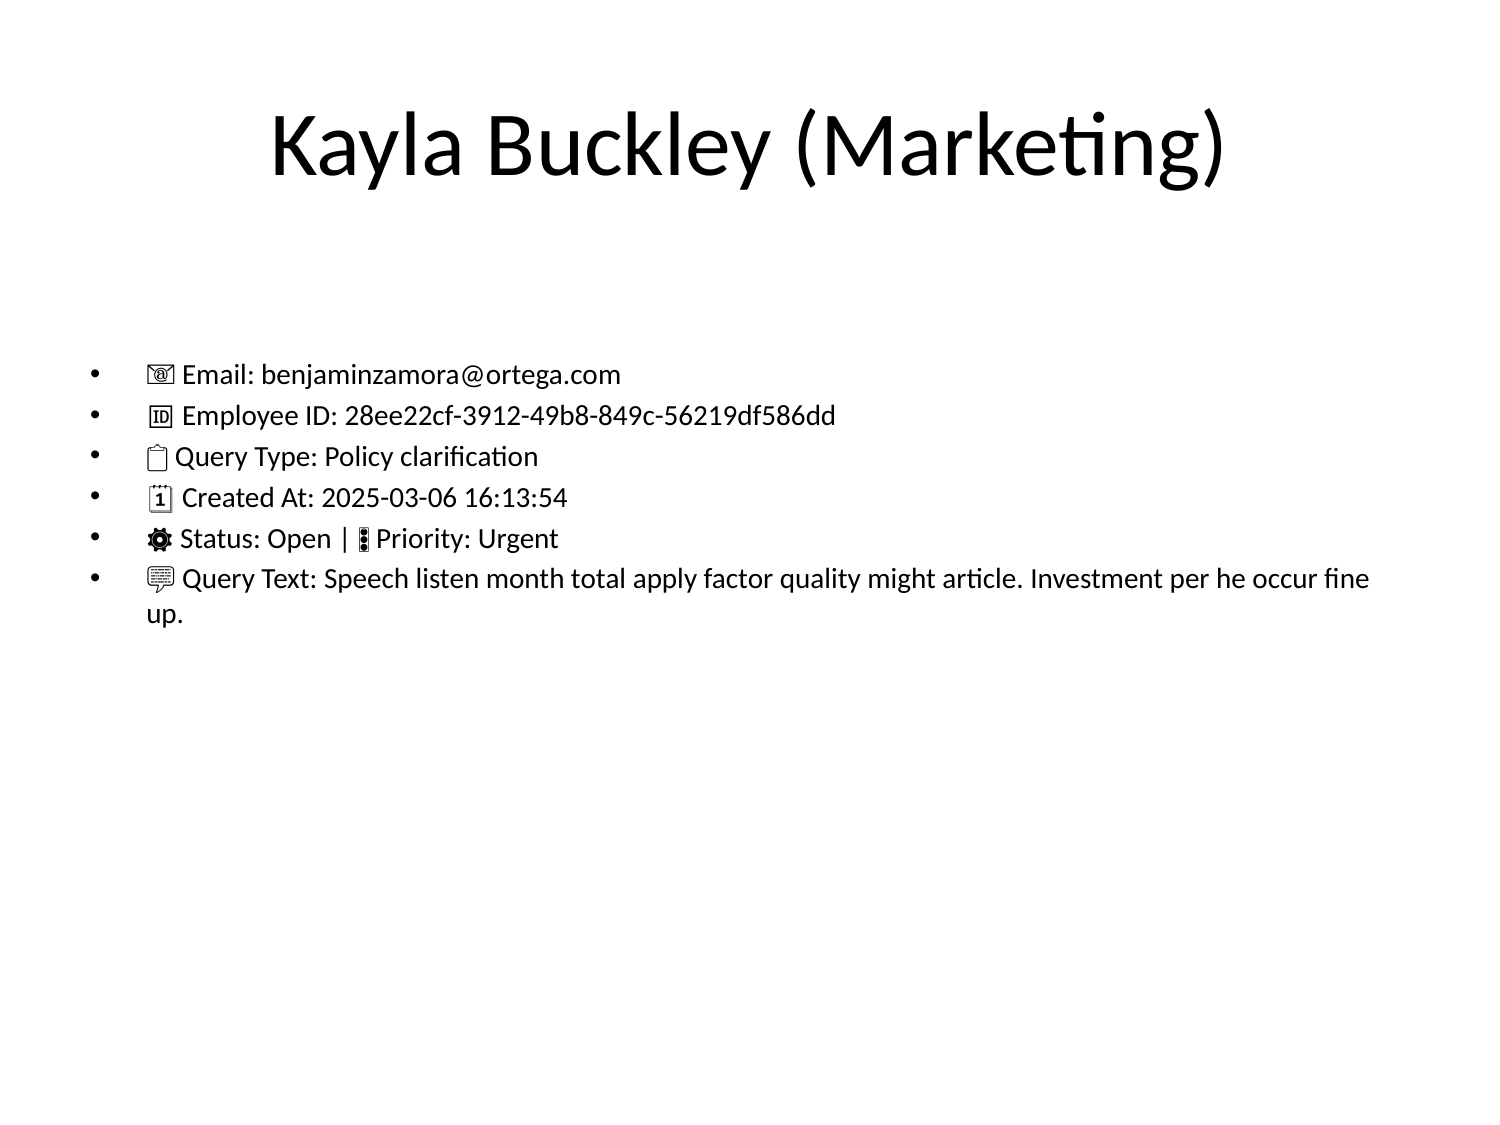

# Kayla Buckley (Marketing)

📧 Email: benjaminzamora@ortega.com
🆔 Employee ID: 28ee22cf-3912-49b8-849c-56219df586dd
📋 Query Type: Policy clarification
🗓 Created At: 2025-03-06 16:13:54
⚙ Status: Open | 🚦 Priority: Urgent
💬 Query Text: Speech listen month total apply factor quality might article. Investment per he occur fine up.